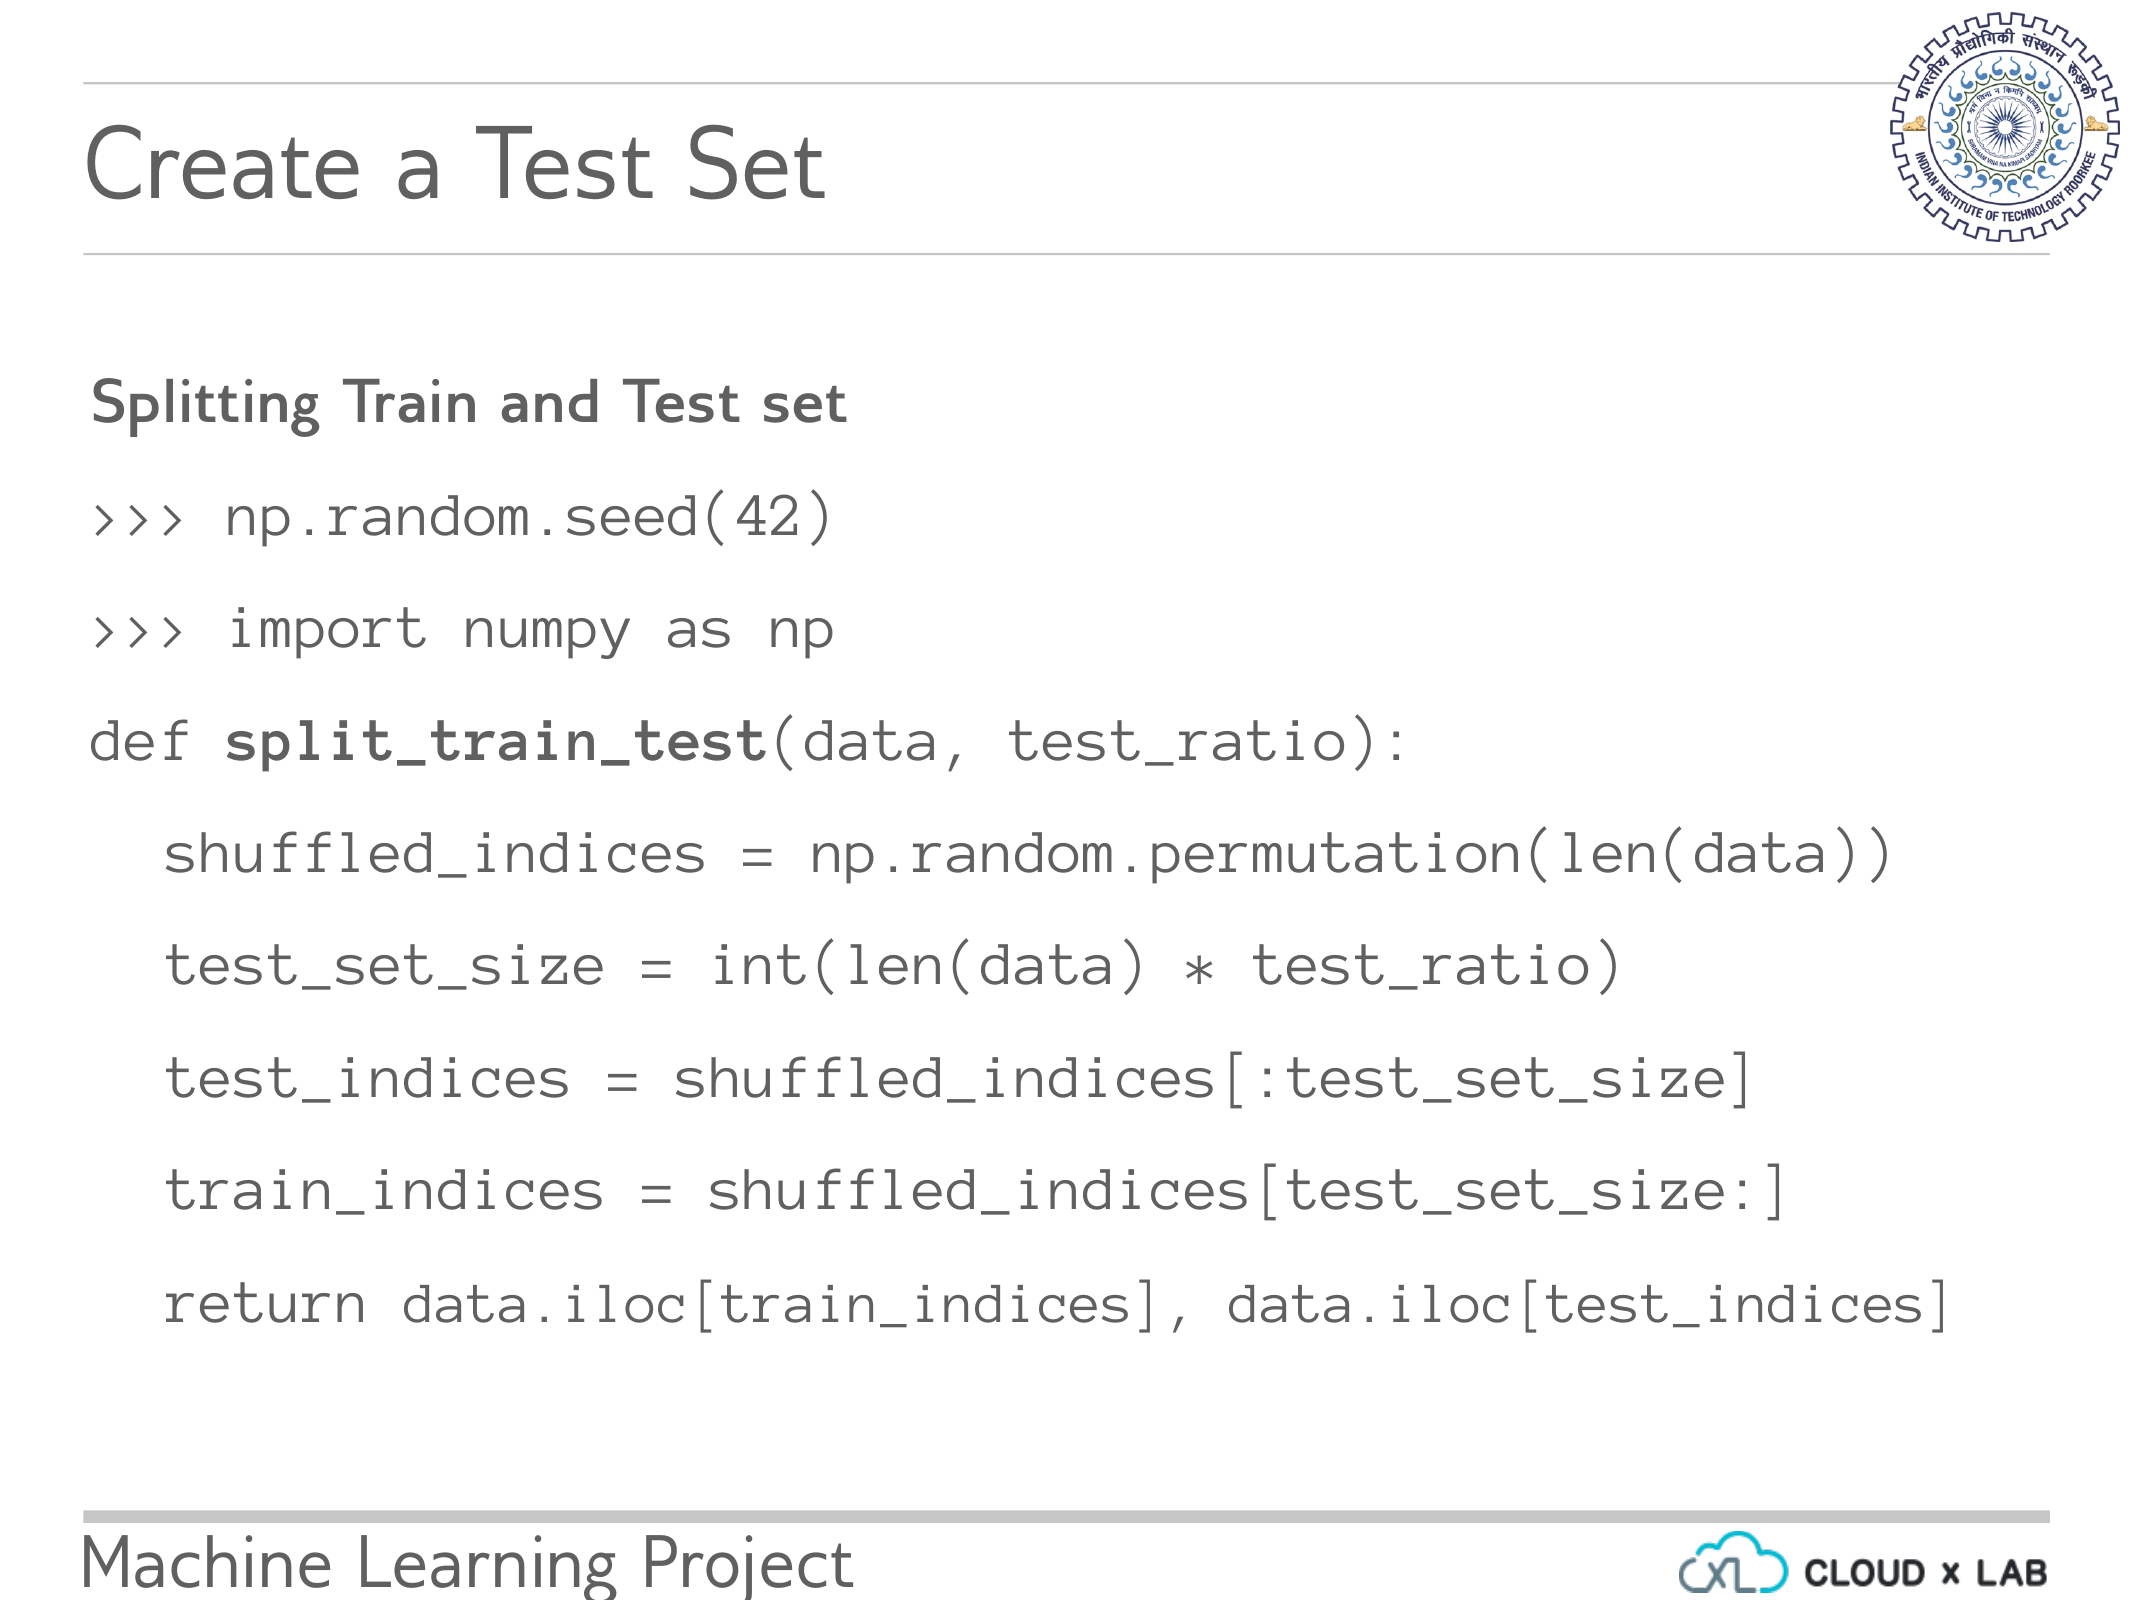

Create a Test Set
Splitting Train and Test set
>>> np.random.seed(42)
>>> import numpy as np
def split_train_test(data, test_ratio):
shuffled_indices = np.random.permutation(len(data)) test_set_size = int(len(data) * test_ratio) test_indices = shuffled_indices[:test_set_size] train_indices = shuffled_indices[test_set_size:]
return data.iloc[train_indices], data.iloc[test_indices]